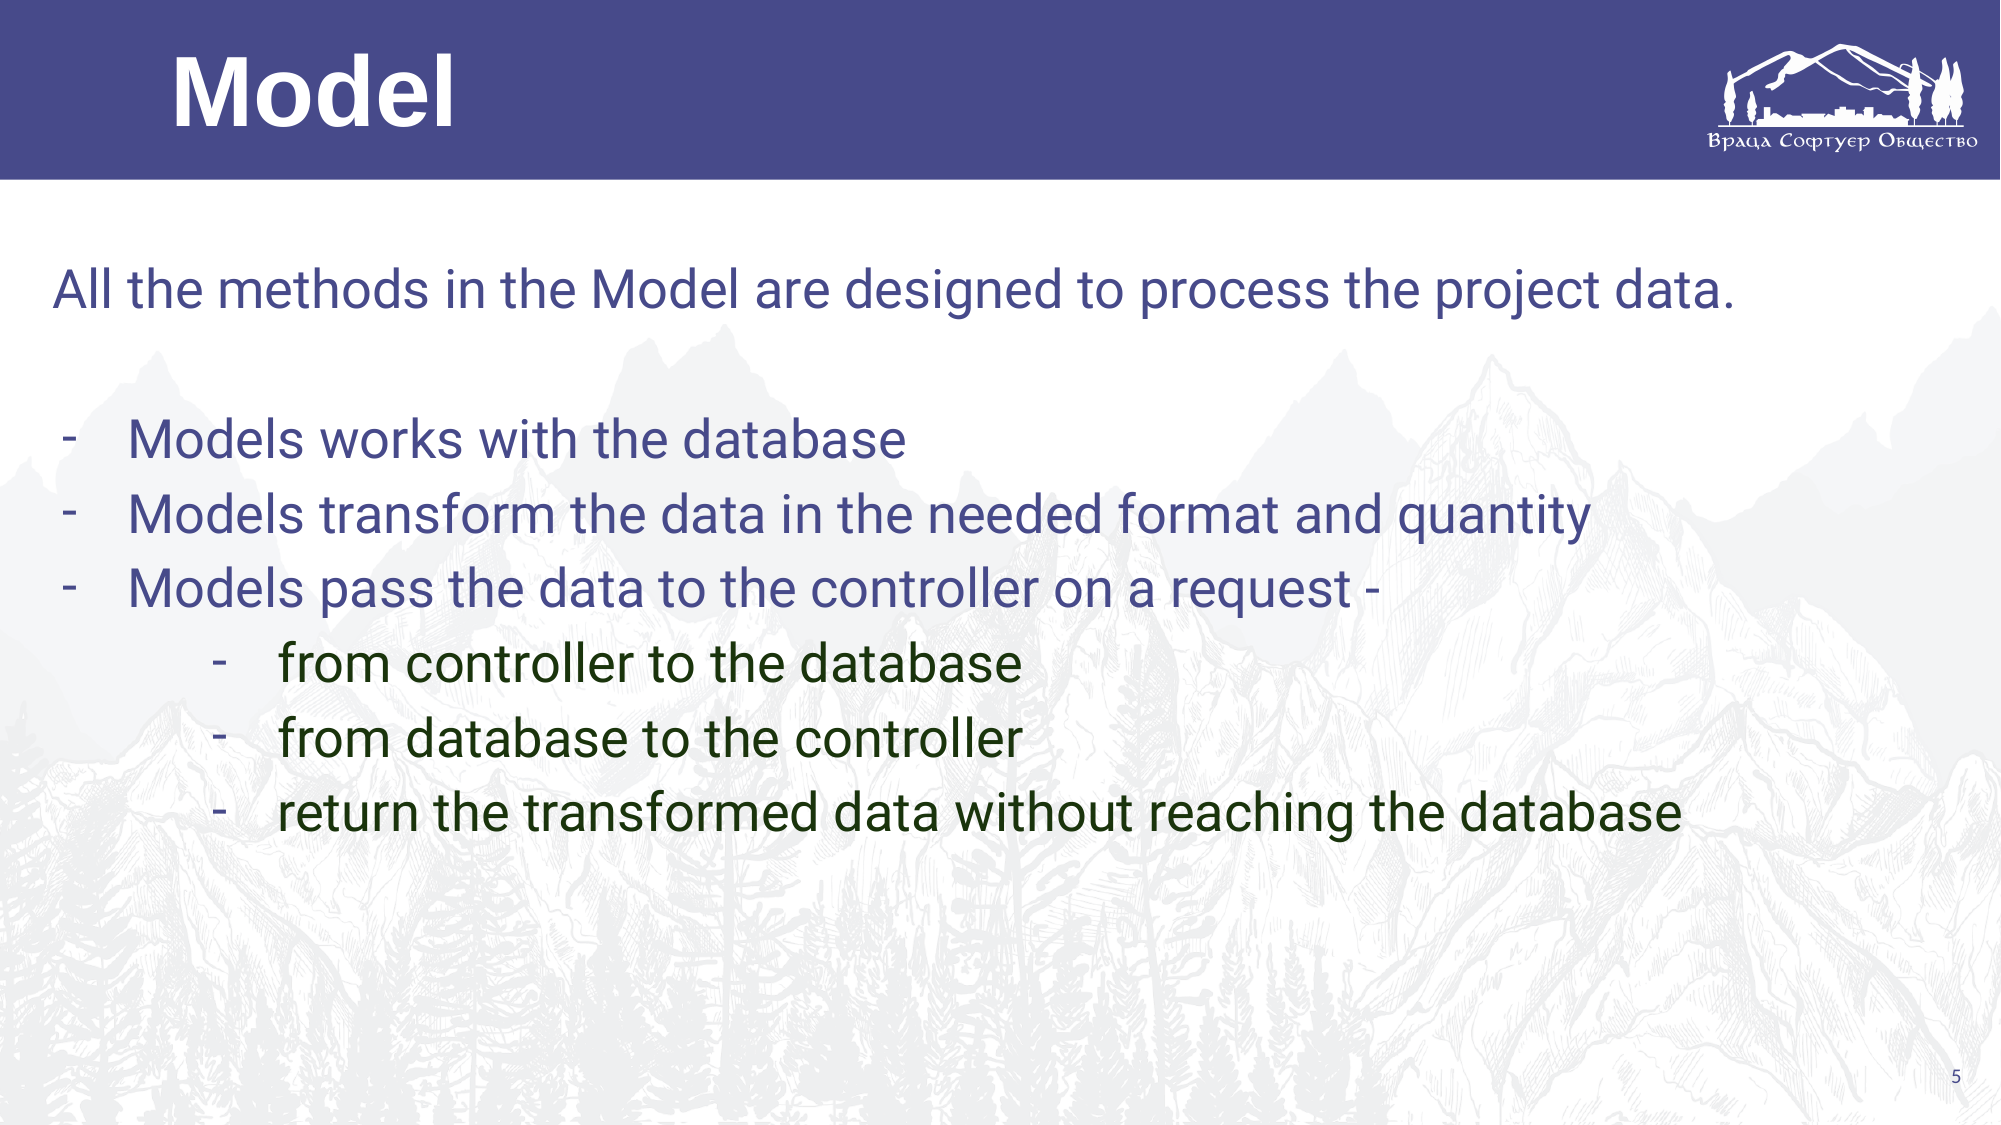

Model
All the methods in the Model are designed to process the project data.

Models works with the database
Models transform the data in the needed format and quantity
Models pass the data to the controller on a request -
from controller to the database
from database to the controller
return the transformed data without reaching the database
5